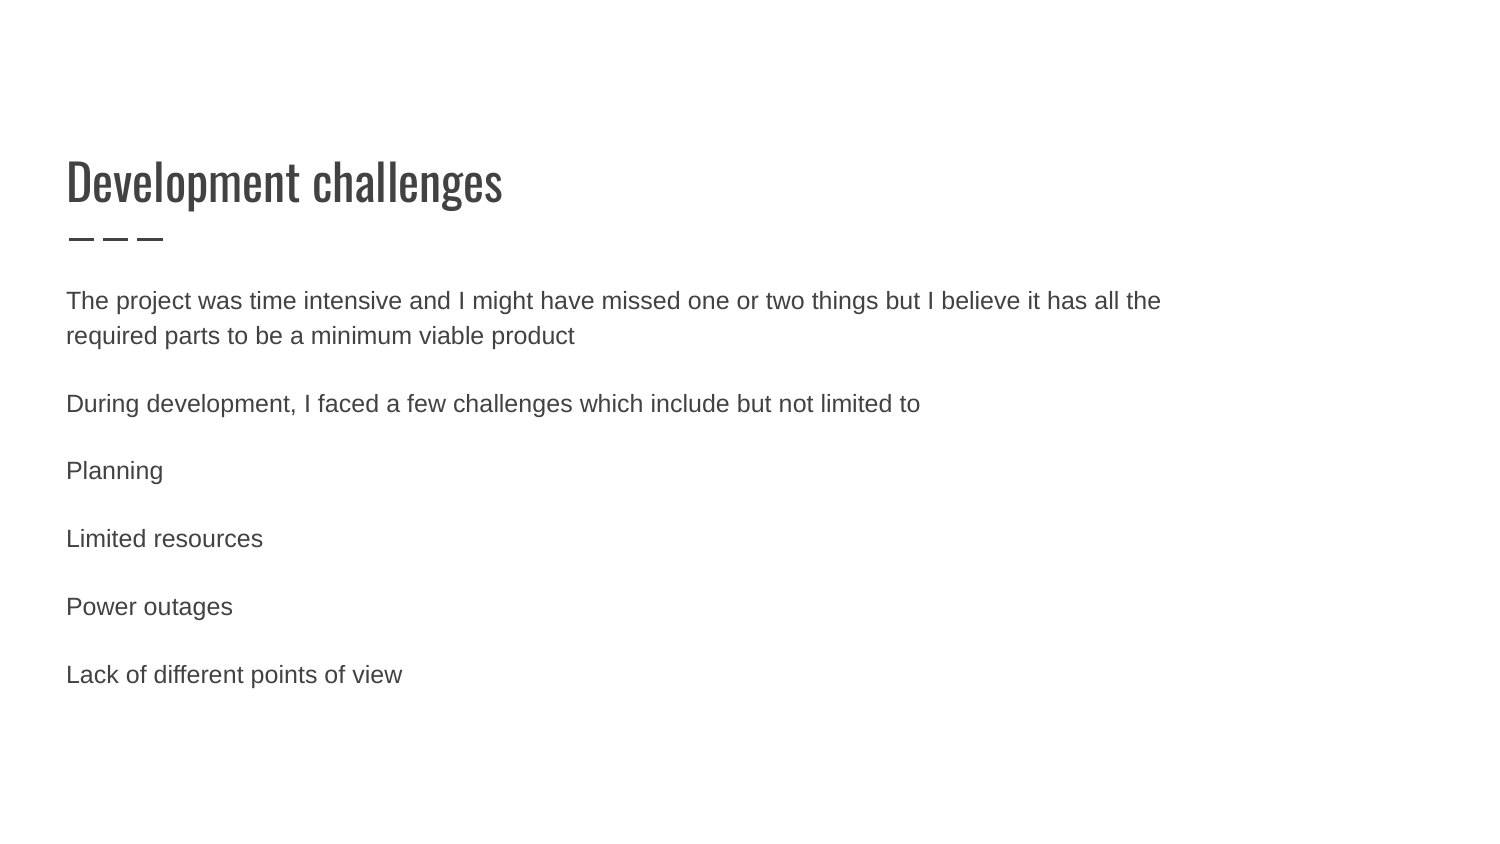

# Development challenges
The project was time intensive and I might have missed one or two things but I believe it has all the required parts to be a minimum viable product
During development, I faced a few challenges which include but not limited to
Planning
Limited resources
Power outages
Lack of different points of view